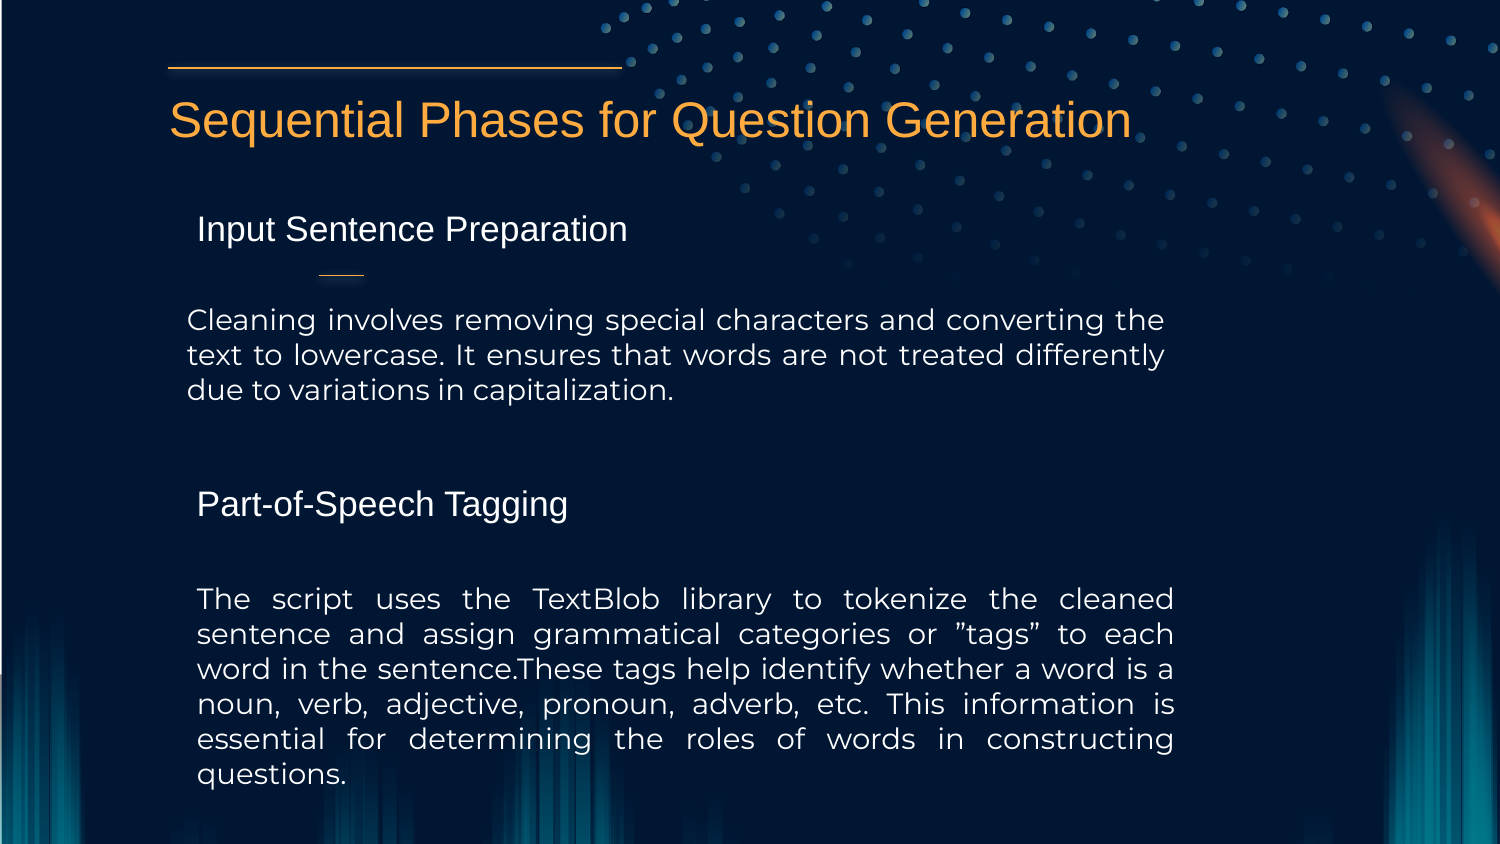

Sequential Phases for Question Generation
 Input Sentence Preparation
Cleaning involves removing special characters and converting the text to lowercase. It ensures that words are not treated differently due to variations in capitalization.

 Part-of-Speech Tagging
The script uses the TextBlob library to tokenize the cleaned sentence and assign grammatical categories or ”tags” to each word in the sentence.These tags help identify whether a word is a noun, verb, adjective, pronoun, adverb, etc. This information is essential for determining the roles of words in constructing questions.